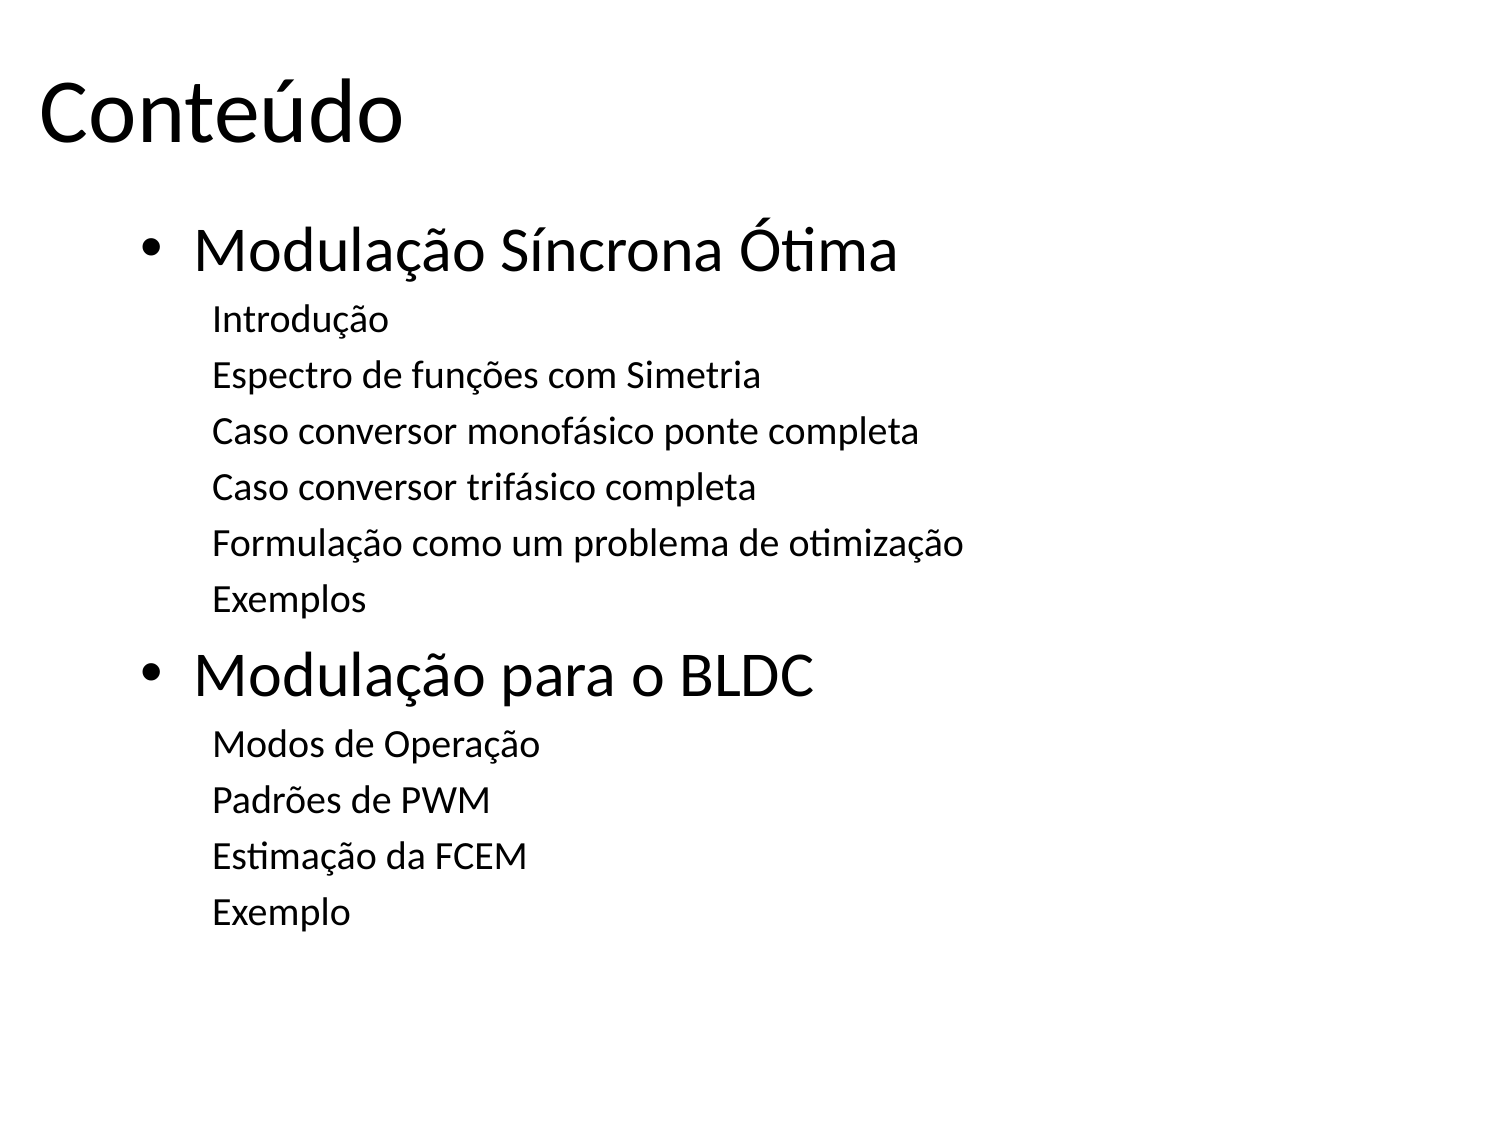

# Conteúdo
Modulação Síncrona Ótima
Introdução
Espectro de funções com Simetria
Caso conversor monofásico ponte completa
Caso conversor trifásico completa
Formulação como um problema de otimização
Exemplos
Modulação para o BLDC
Modos de Operação
Padrões de PWM
Estimação da FCEM
Exemplo